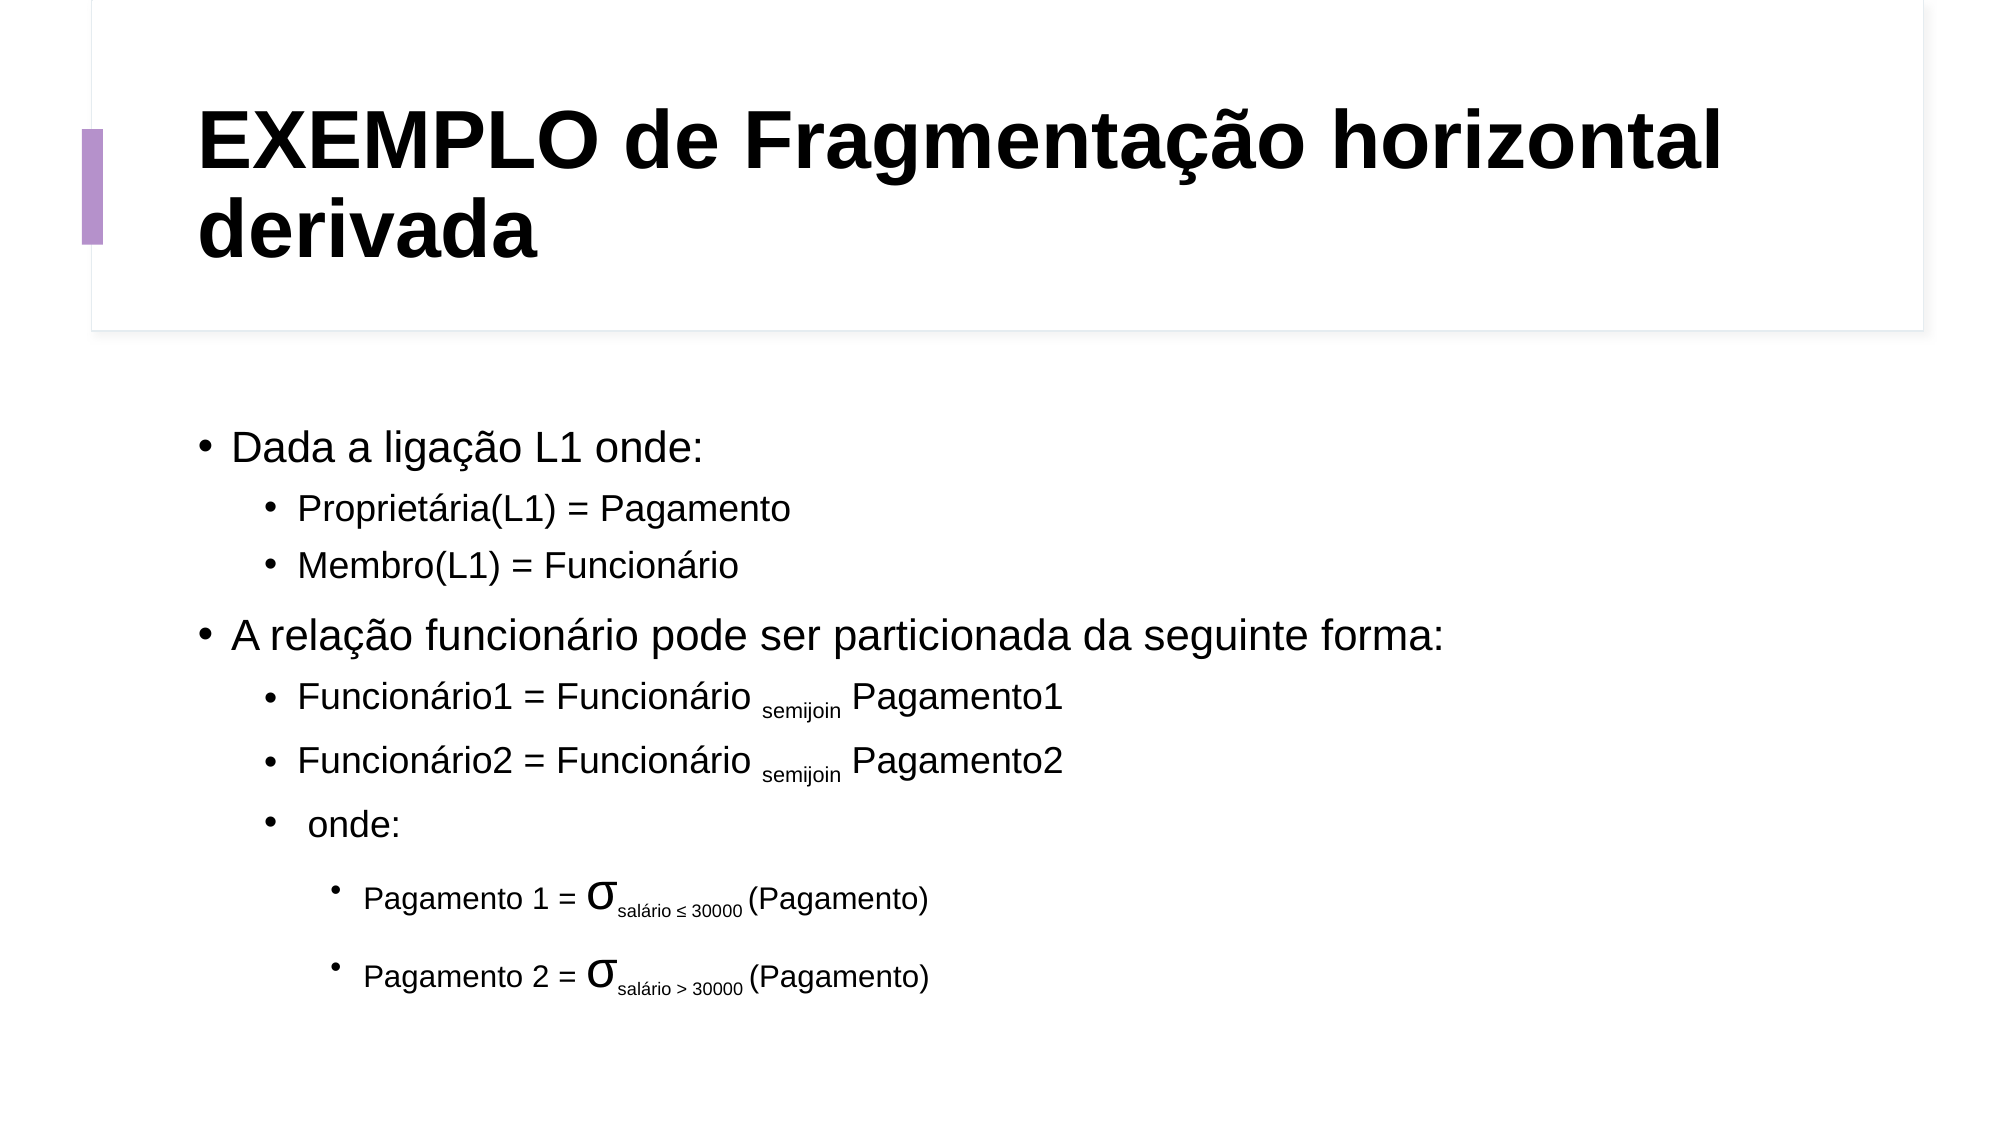

# EXEMPLO de Fragmentação horizontal derivada
Dada a ligação L1 onde:
Proprietária(L1) = Pagamento
Membro(L1) = Funcionário
A relação funcionário pode ser particionada da seguinte forma:
Funcionário1 = Funcionário semijoin Pagamento1
Funcionário2 = Funcionário semijoin Pagamento2
 onde:
Pagamento 1 = σsalário ≤ 30000 (Pagamento)
Pagamento 2 = σsalário > 30000 (Pagamento)